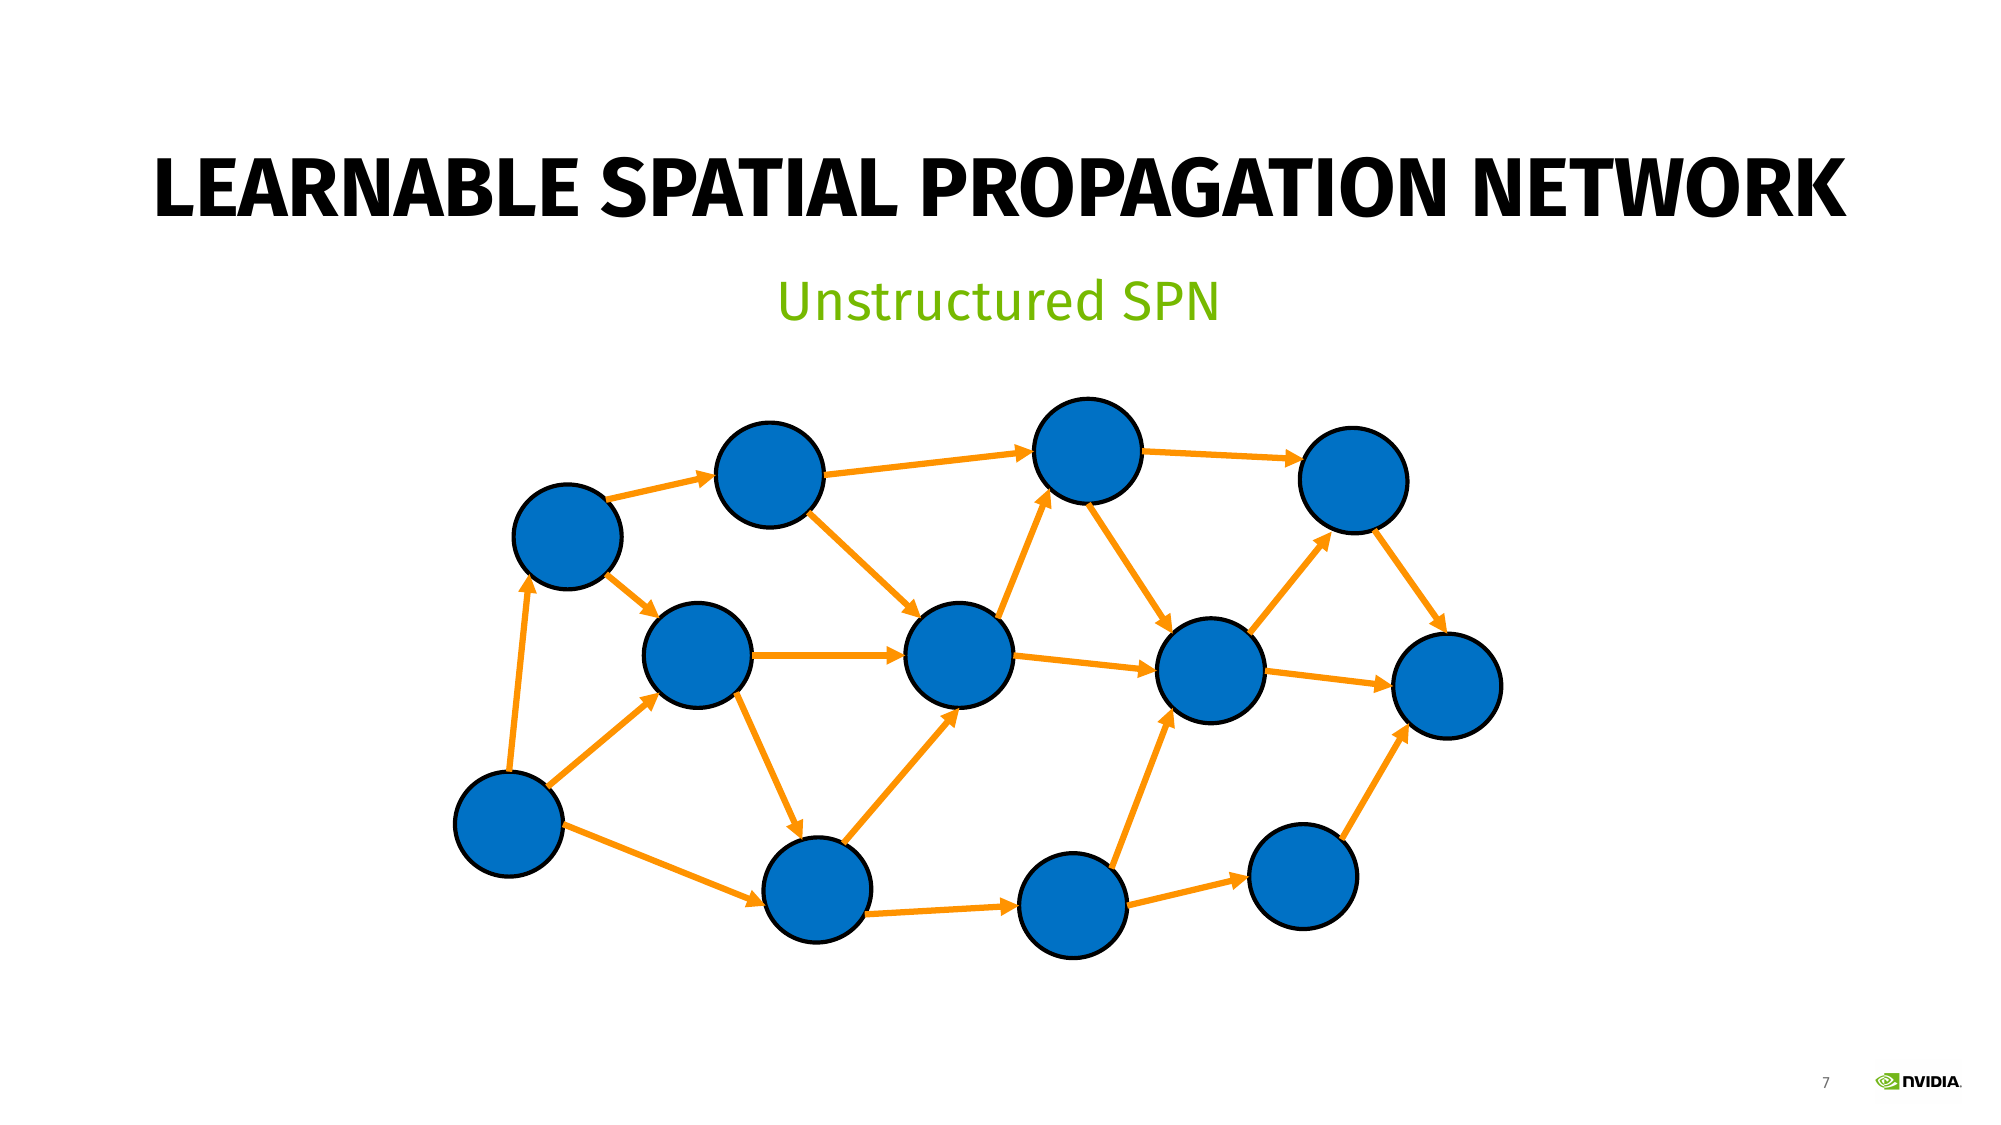

# Learnable Spatial Propagation Network
Unstructured SPN